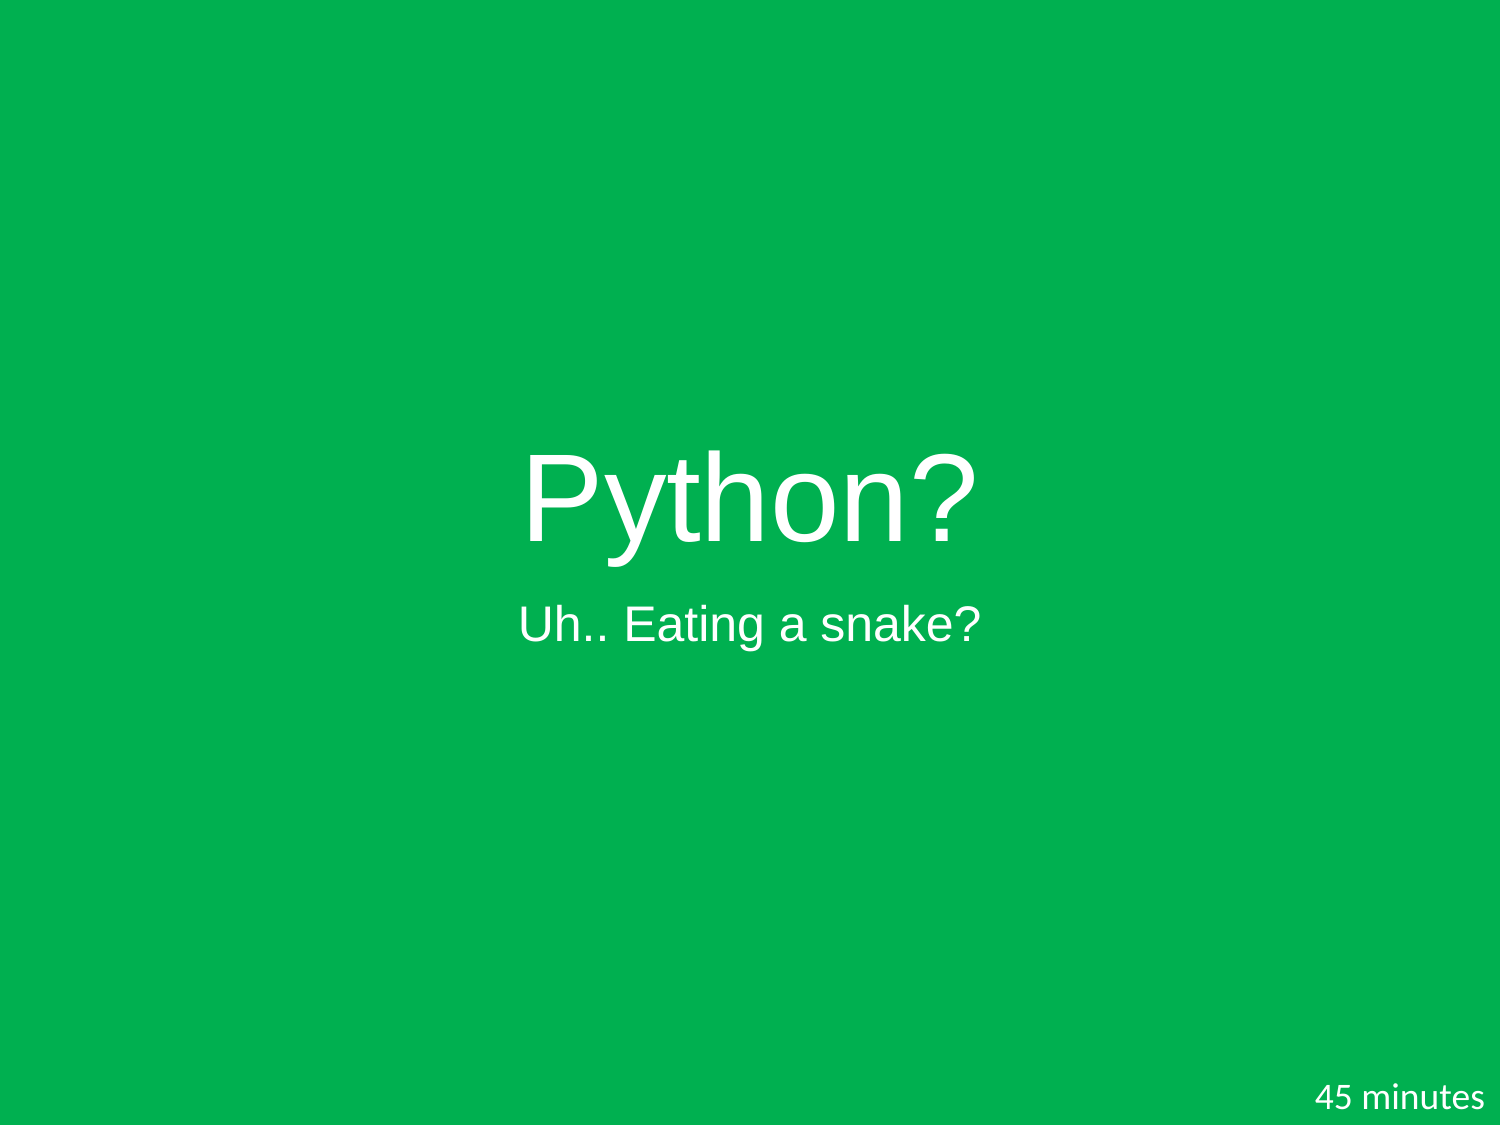

# Python?
Uh.. Eating a snake?
45 minutes